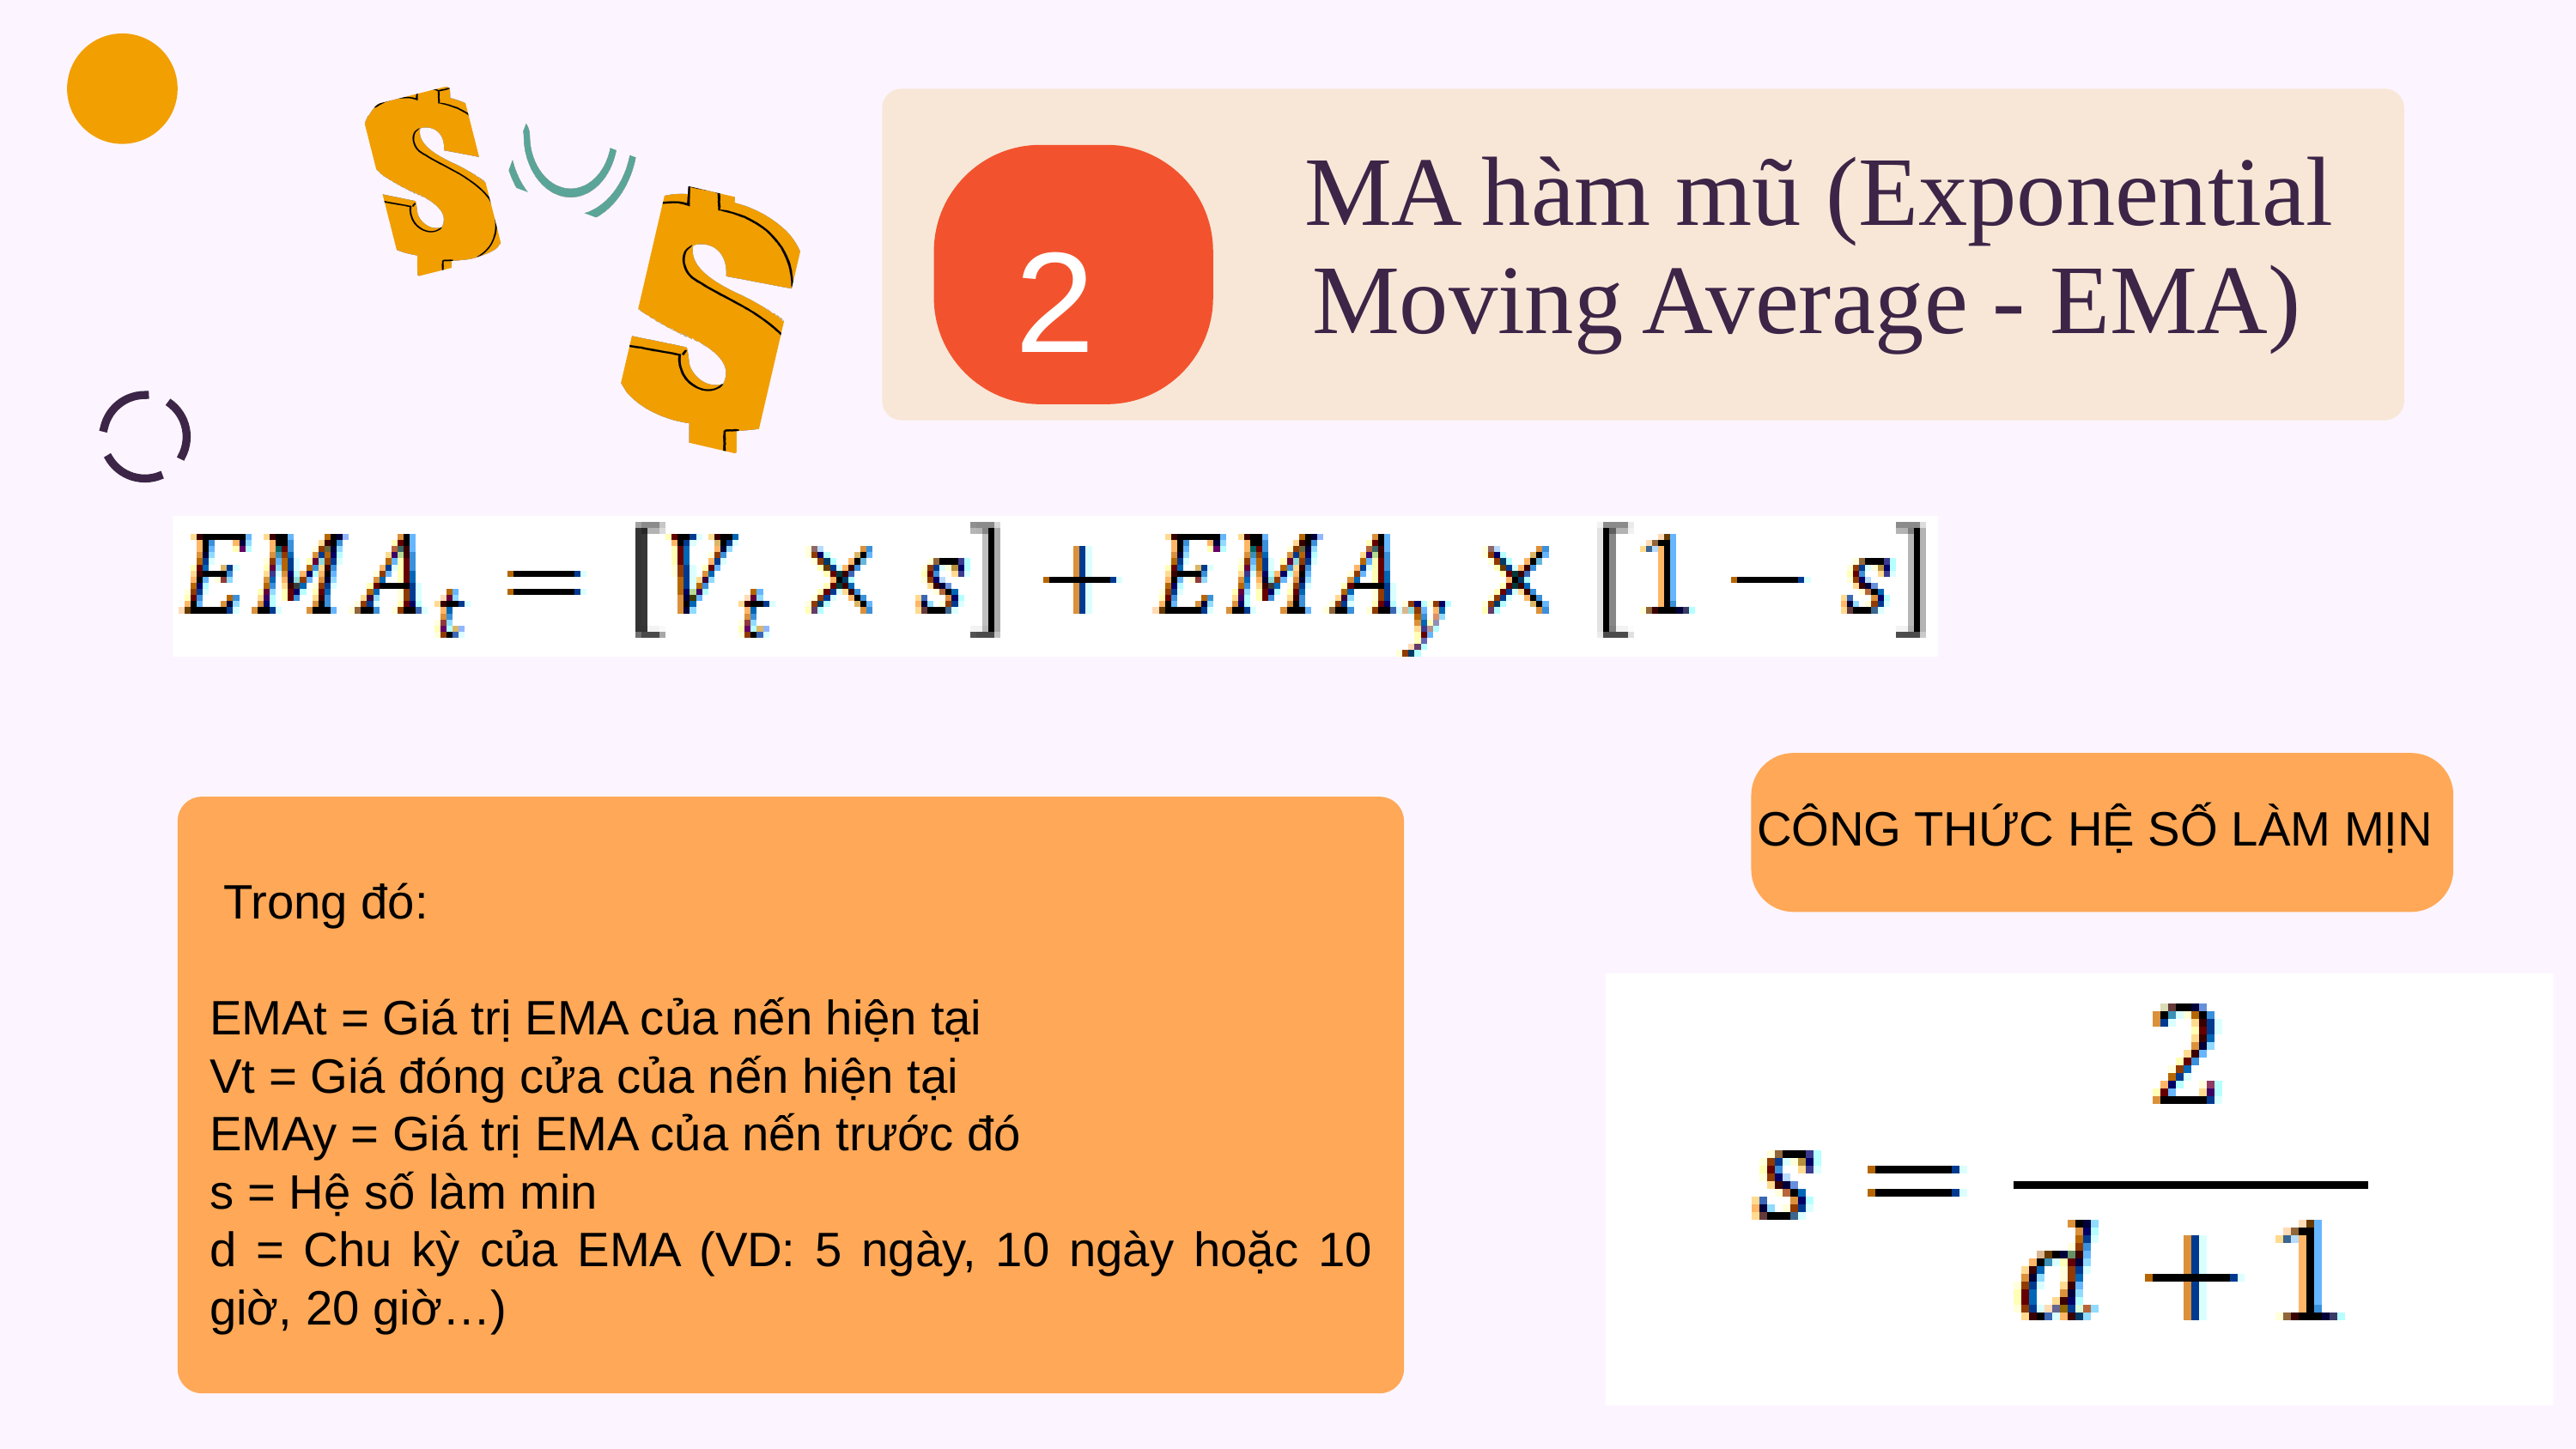

MA hàm mũ (Exponential Moving Average - EMA)

2

CÔNG THỨC HỆ SỐ LÀM MỊN

 Trong đó:

EMAt = Giá trị EMA của nến hiện tại
Vt = Giá đóng cửa của nến hiện tại
EMAy = Giá trị EMA của nến trước đó
s = Hệ số làm min
d = Chu kỳ của EMA (VD: 5 ngày, 10 ngày hoặc 10 giờ, 20 giờ…)